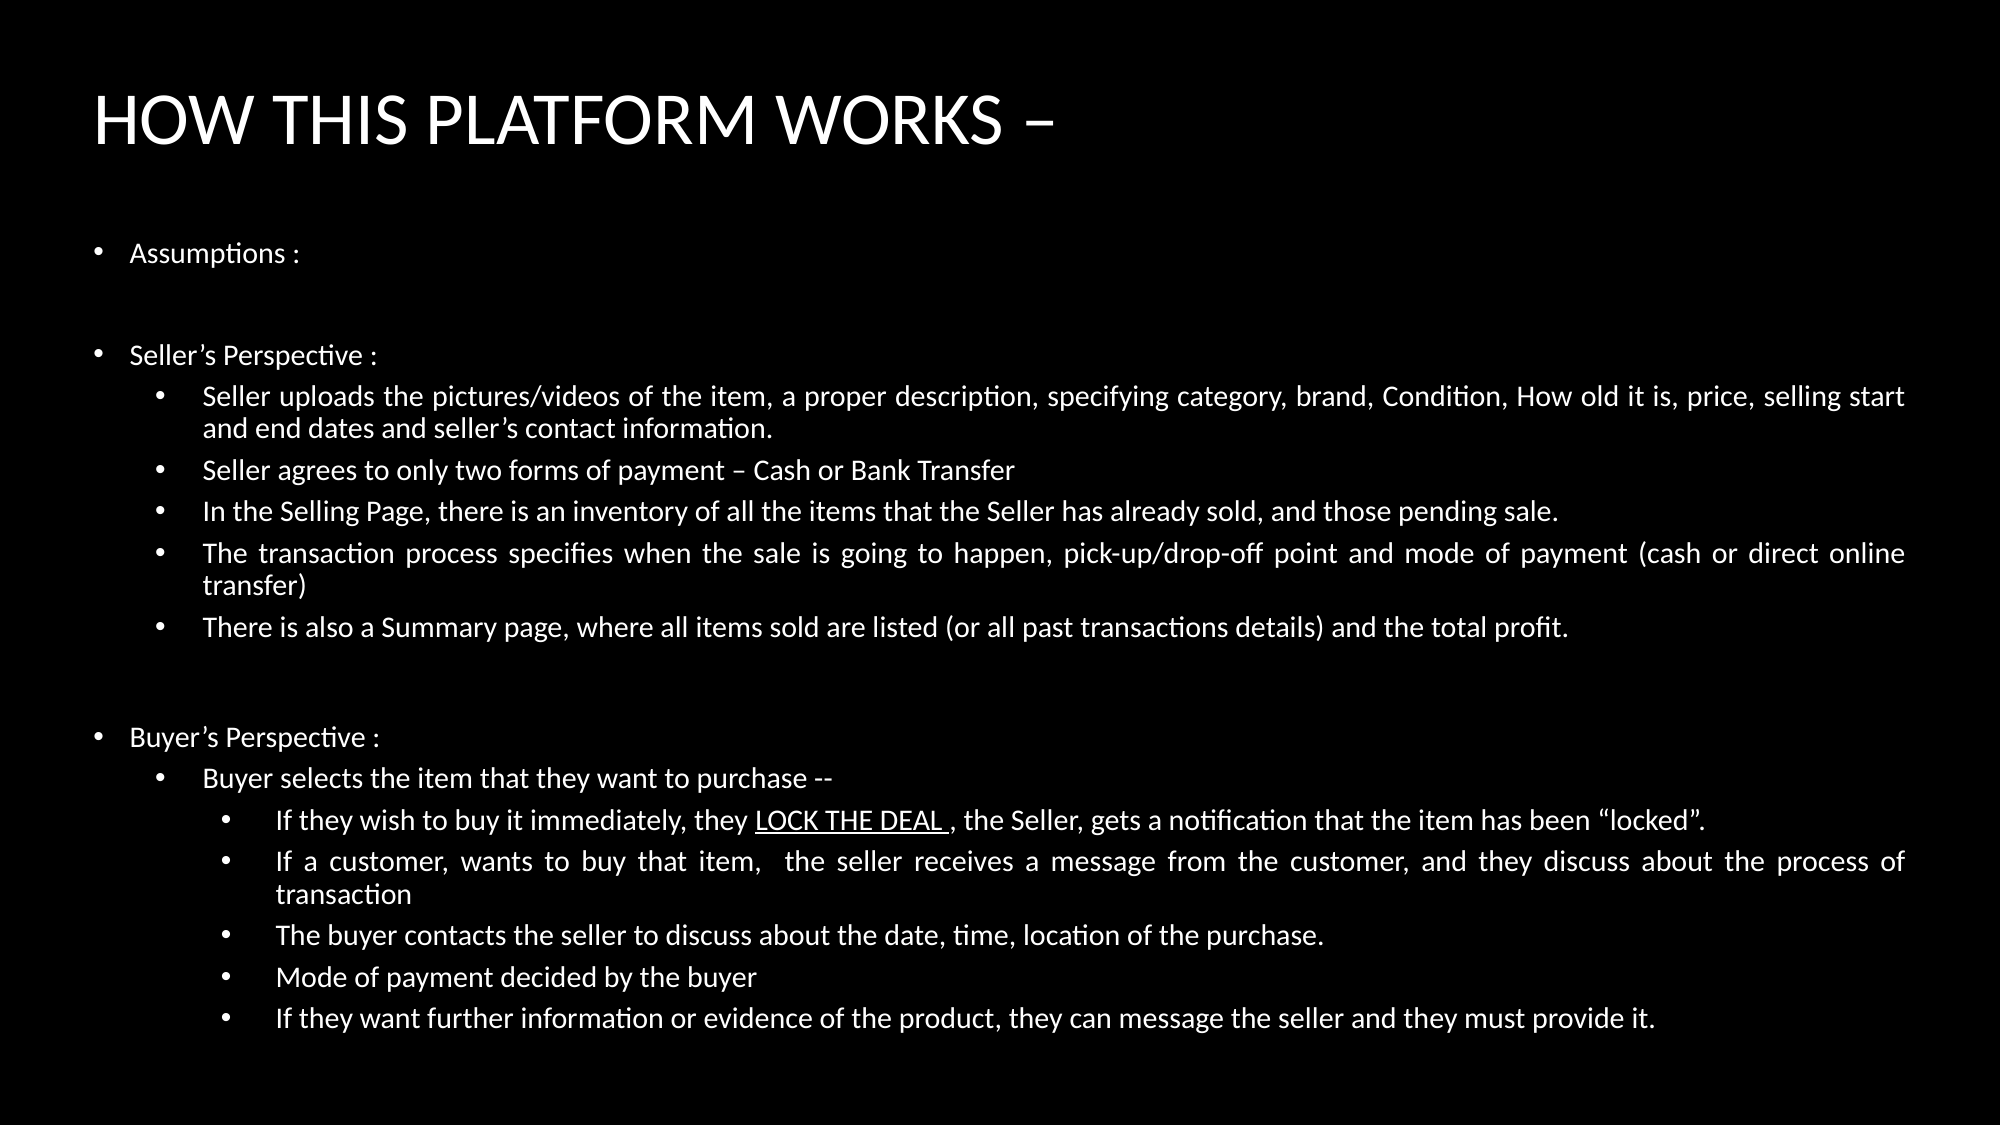

# HOW THIS PLATFORM WORKS –
Assumptions :

Seller’s Perspective :
Seller uploads the pictures/videos of the item, a proper description, specifying category, brand, Condition, How old it is, price, selling start and end dates and seller’s contact information.
Seller agrees to only two forms of payment – Cash or Bank Transfer
In the Selling Page, there is an inventory of all the items that the Seller has already sold, and those pending sale.
The transaction process specifies when the sale is going to happen, pick-up/drop-off point and mode of payment (cash or direct online transfer)
There is also a Summary page, where all items sold are listed (or all past transactions details) and the total profit.

Buyer’s Perspective :
Buyer selects the item that they want to purchase --
If they wish to buy it immediately, they LOCK THE DEAL , the Seller, gets a notification that the item has been “locked”.
If a customer, wants to buy that item,  the seller receives a message from the customer, and they discuss about the process of transaction
The buyer contacts the seller to discuss about the date, time, location of the purchase.
Mode of payment decided by the buyer
If they want further information or evidence of the product, they can message the seller and they must provide it.